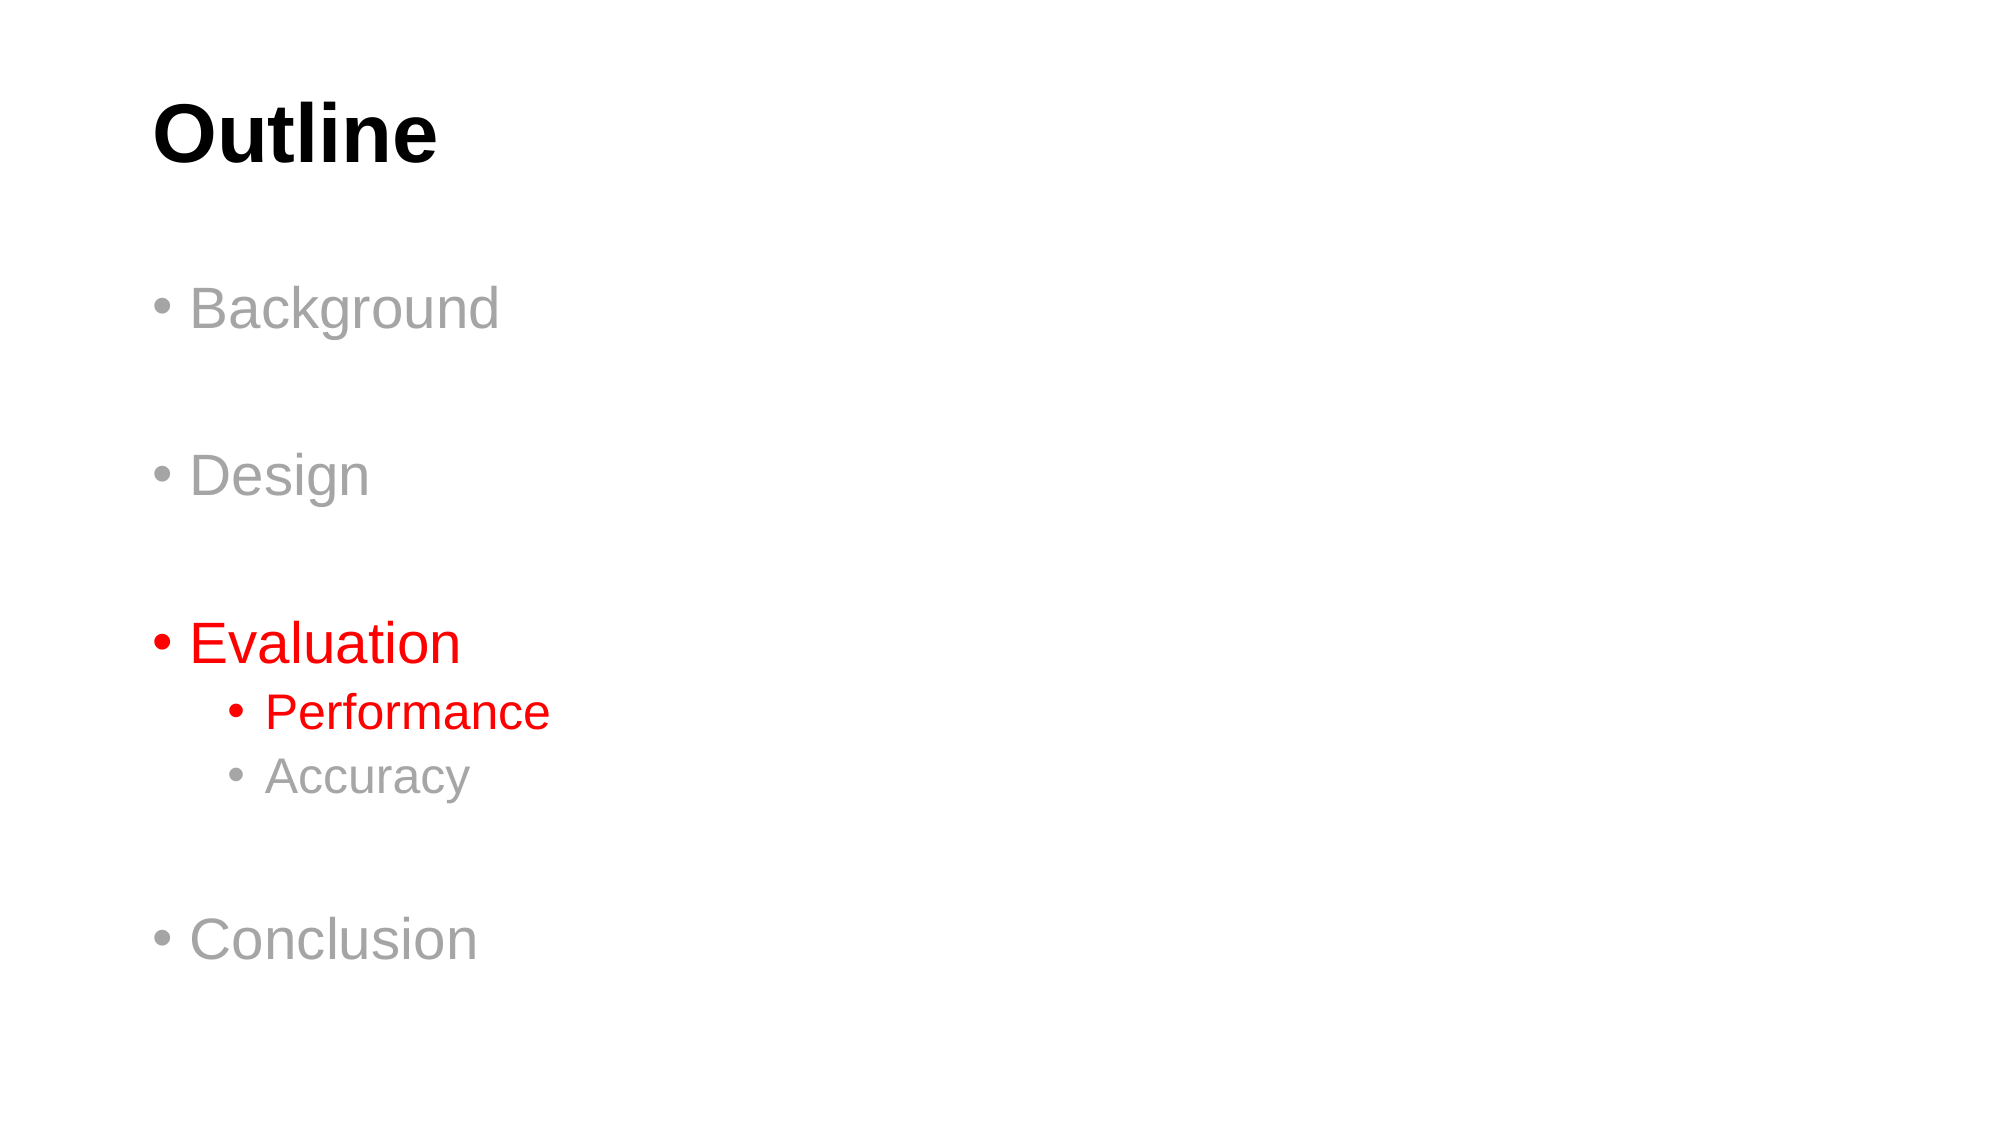

# Outline
Background

Design

Evaluation
Performance
Accuracy

Conclusion